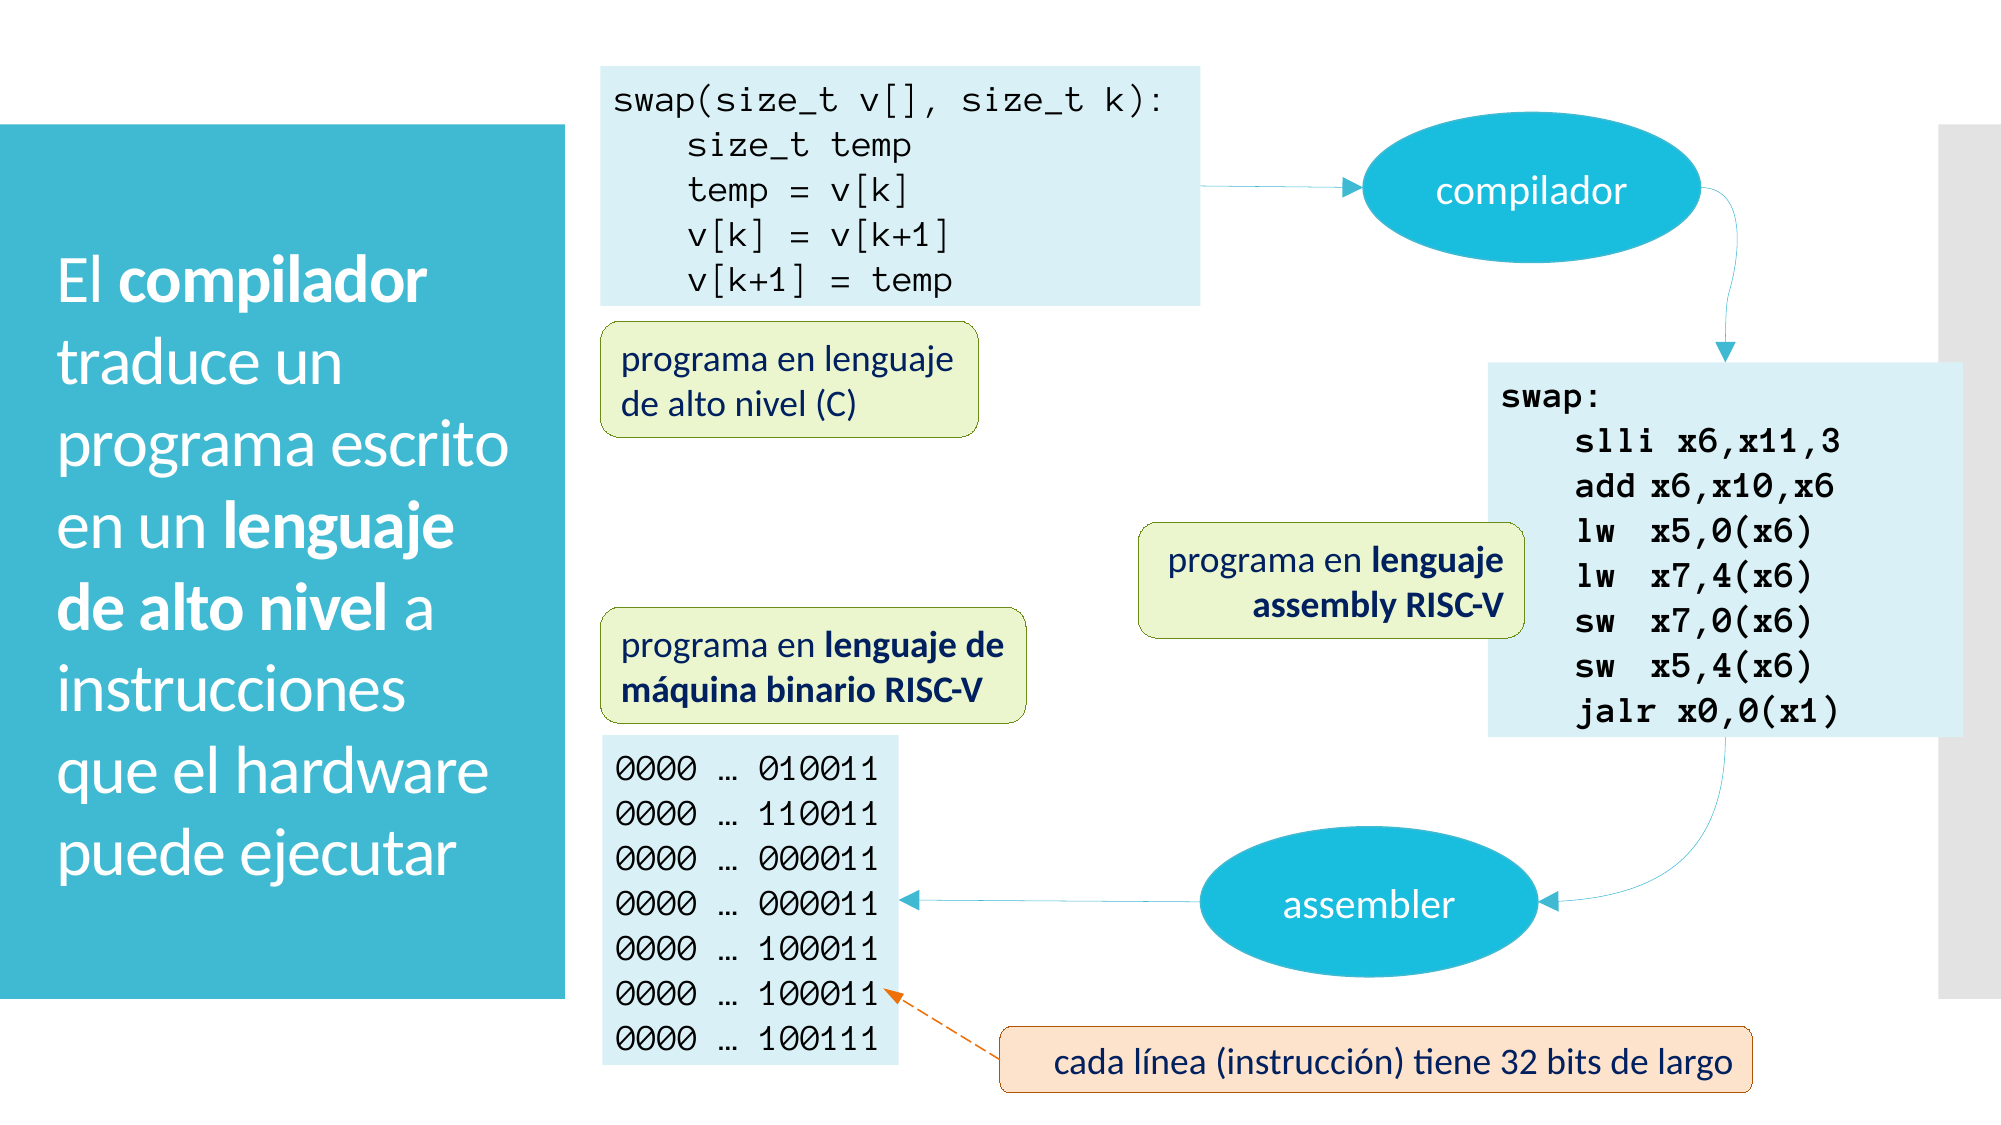

swap(size_t v[], size_t k):
	size_t temp
	temp = v[k]
	v[k] = v[k+1]
	v[k+1] = temp
compilador
# El compilador traduce un programa escrito en un lenguaje de alto nivel a instrucciones que el hardware puede ejecutar
programa en lenguaje
de alto nivel (C)
swap:
	slli x6,x11,3
	add	x6,x10,x6
	lw	x5,0(x6)
	lw	x7,4(x6)
	sw	x7,0(x6)
	sw	x5,4(x6)
	jalr x0,0(x1)
programa en lenguaje
assembly RISC-V
programa en lenguaje de
máquina binario RISC-V
0000 … 010011
0000 … 110011
0000 … 000011
0000 … 000011
0000 … 100011
0000 … 100011
0000 … 100111
assembler
cada línea (instrucción) tiene 32 bits de largo